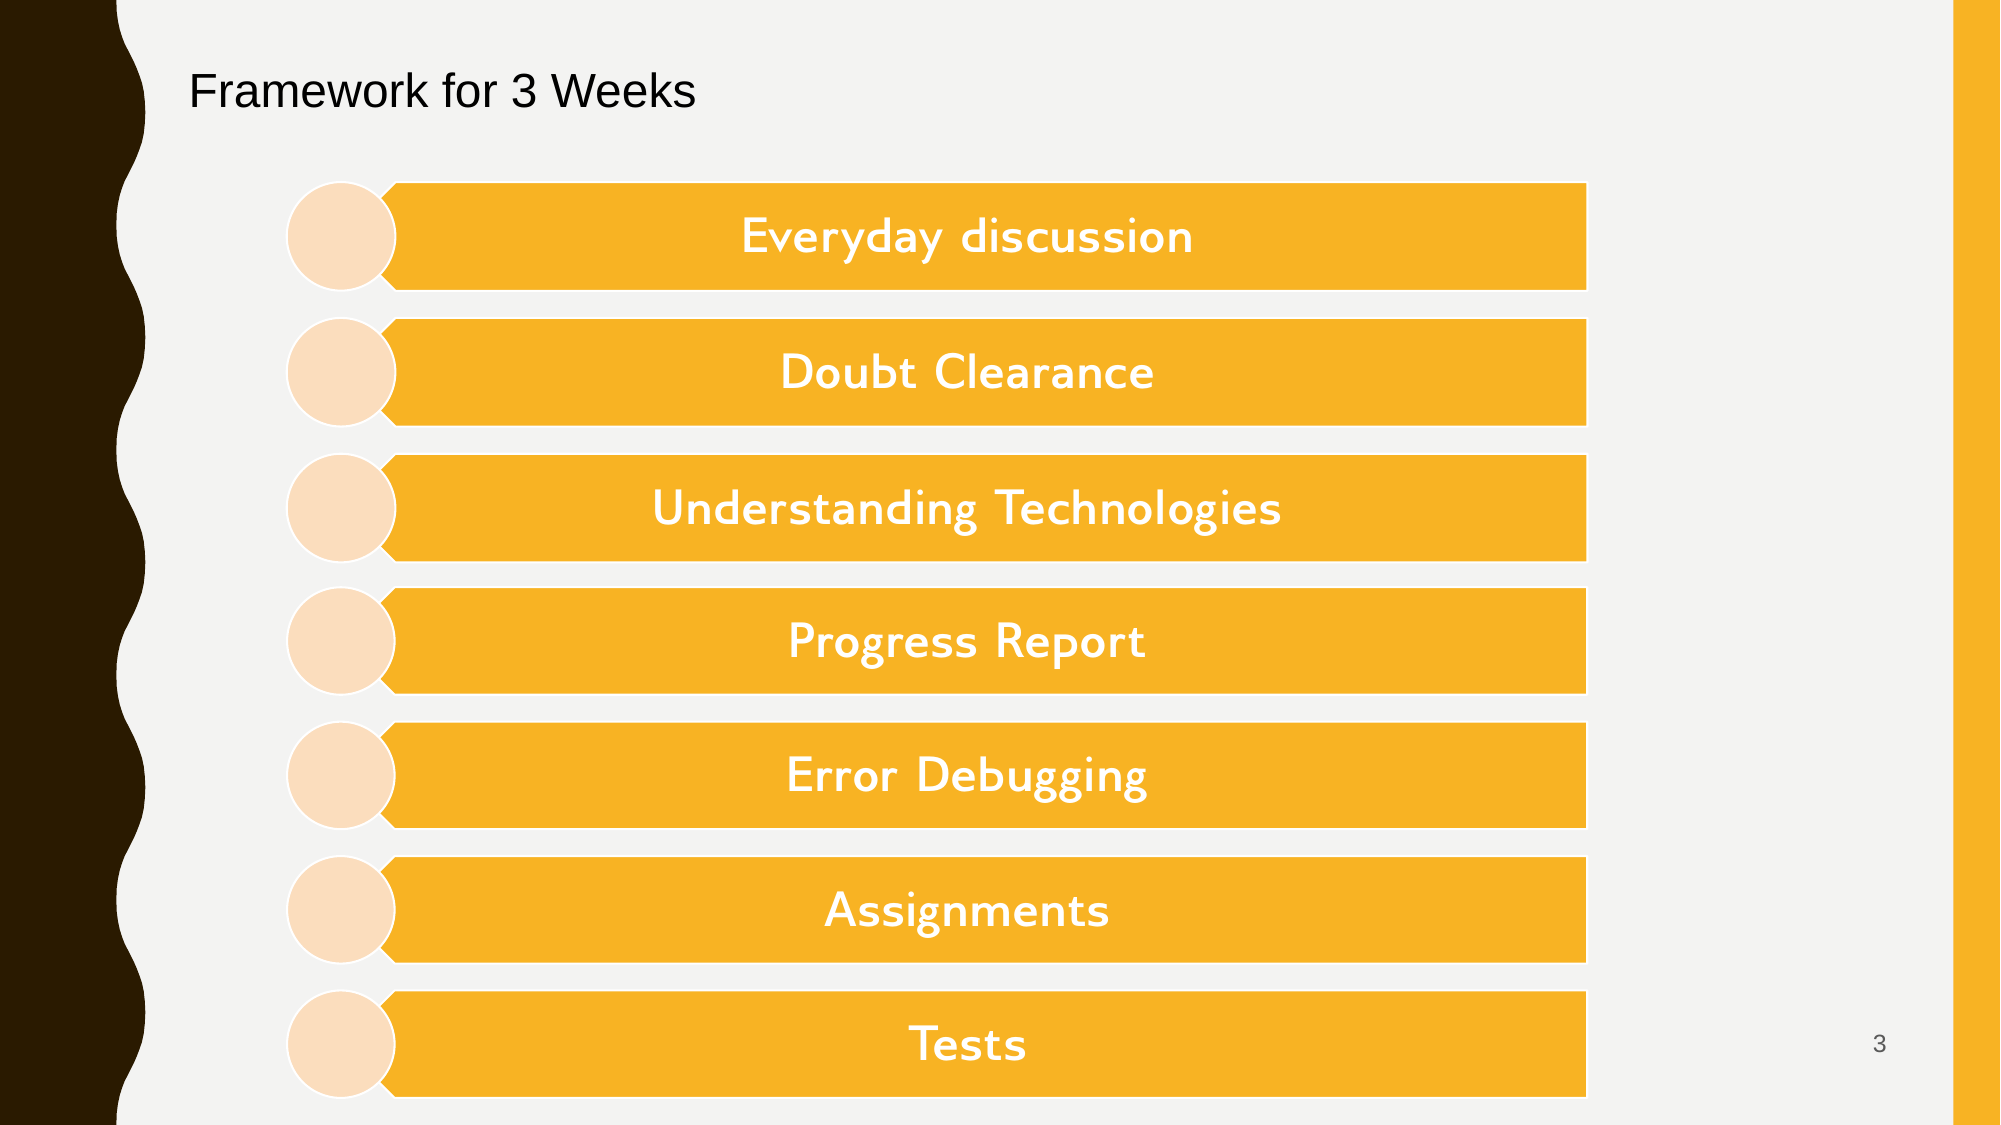

Framework for 3 Weeks
Everyday discussion
Doubt Clearance
Understanding Technologies
Progress Report
Error Debugging
Assignments
Tests
3